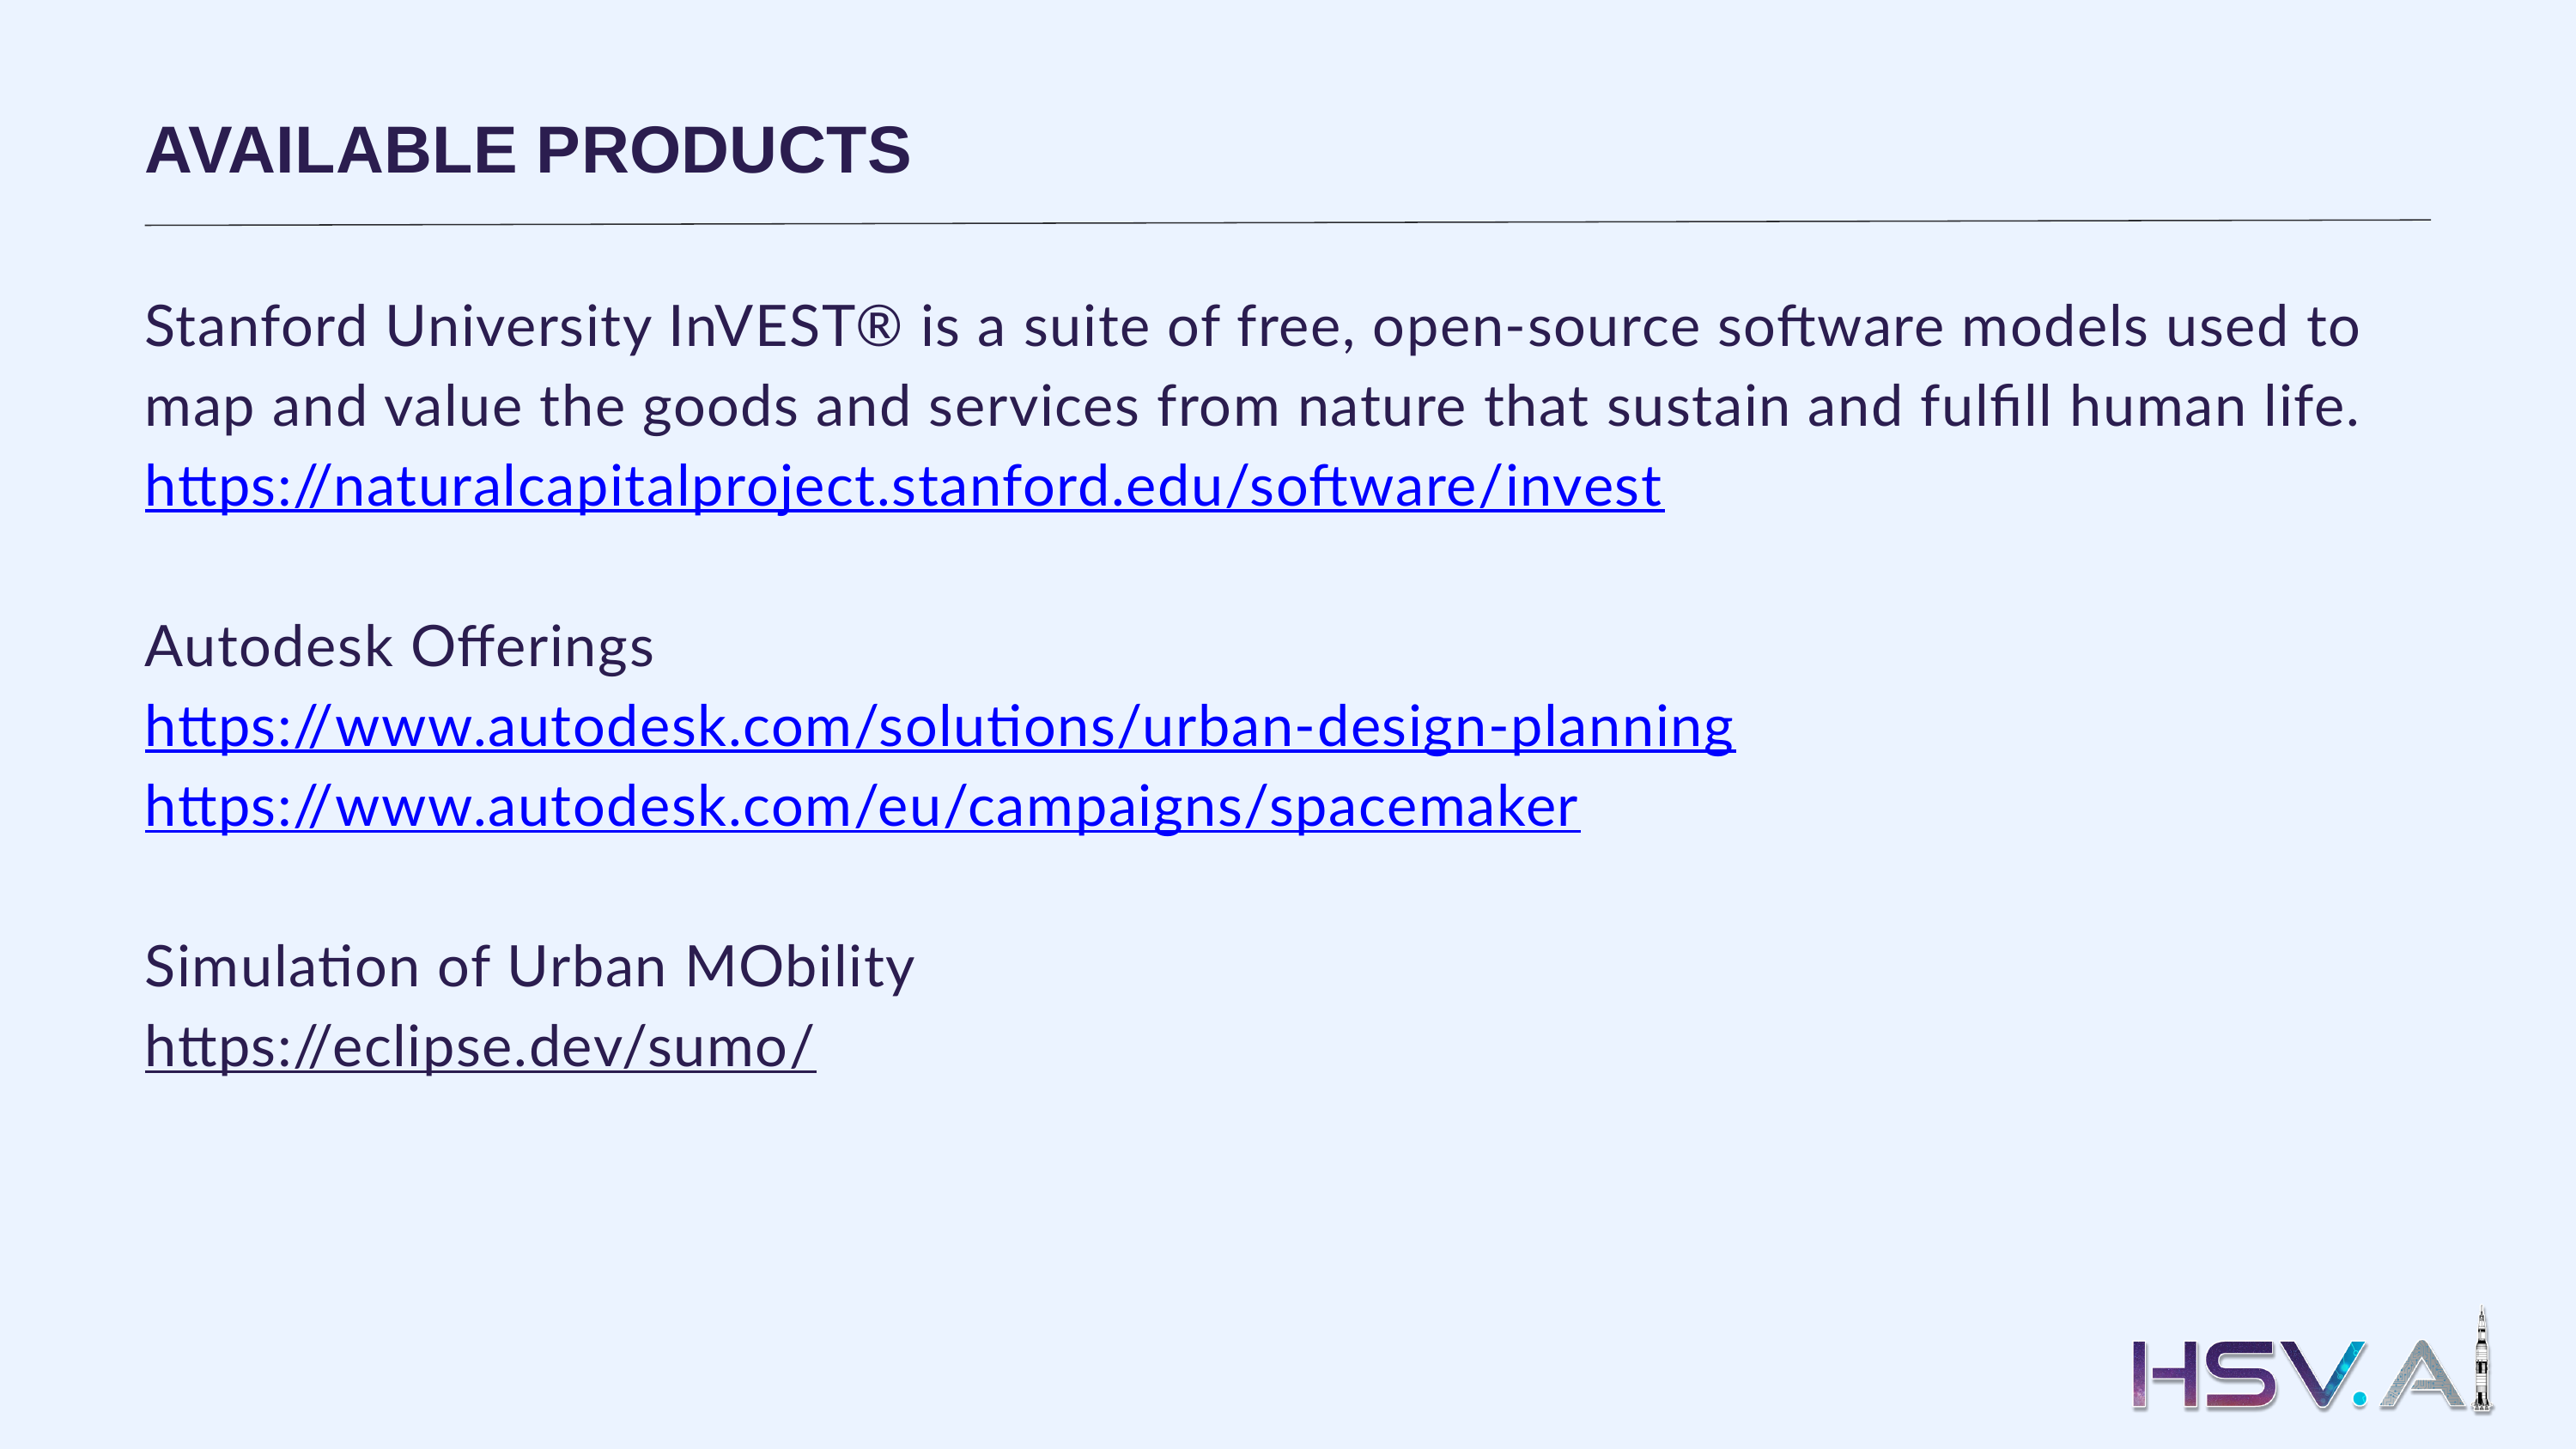

AVAILABLE PRODUCTS

Stanford University InVEST® is a suite of free, open-source software models used to map and value the goods and services from nature that sustain and fulfill human life.
https://naturalcapitalproject.stanford.edu/software/invest

Autodesk Offerings
https://www.autodesk.com/solutions/urban-design-planning
https://www.autodesk.com/eu/campaigns/spacemaker

Simulation of Urban MObility
https://eclipse.dev/sumo/